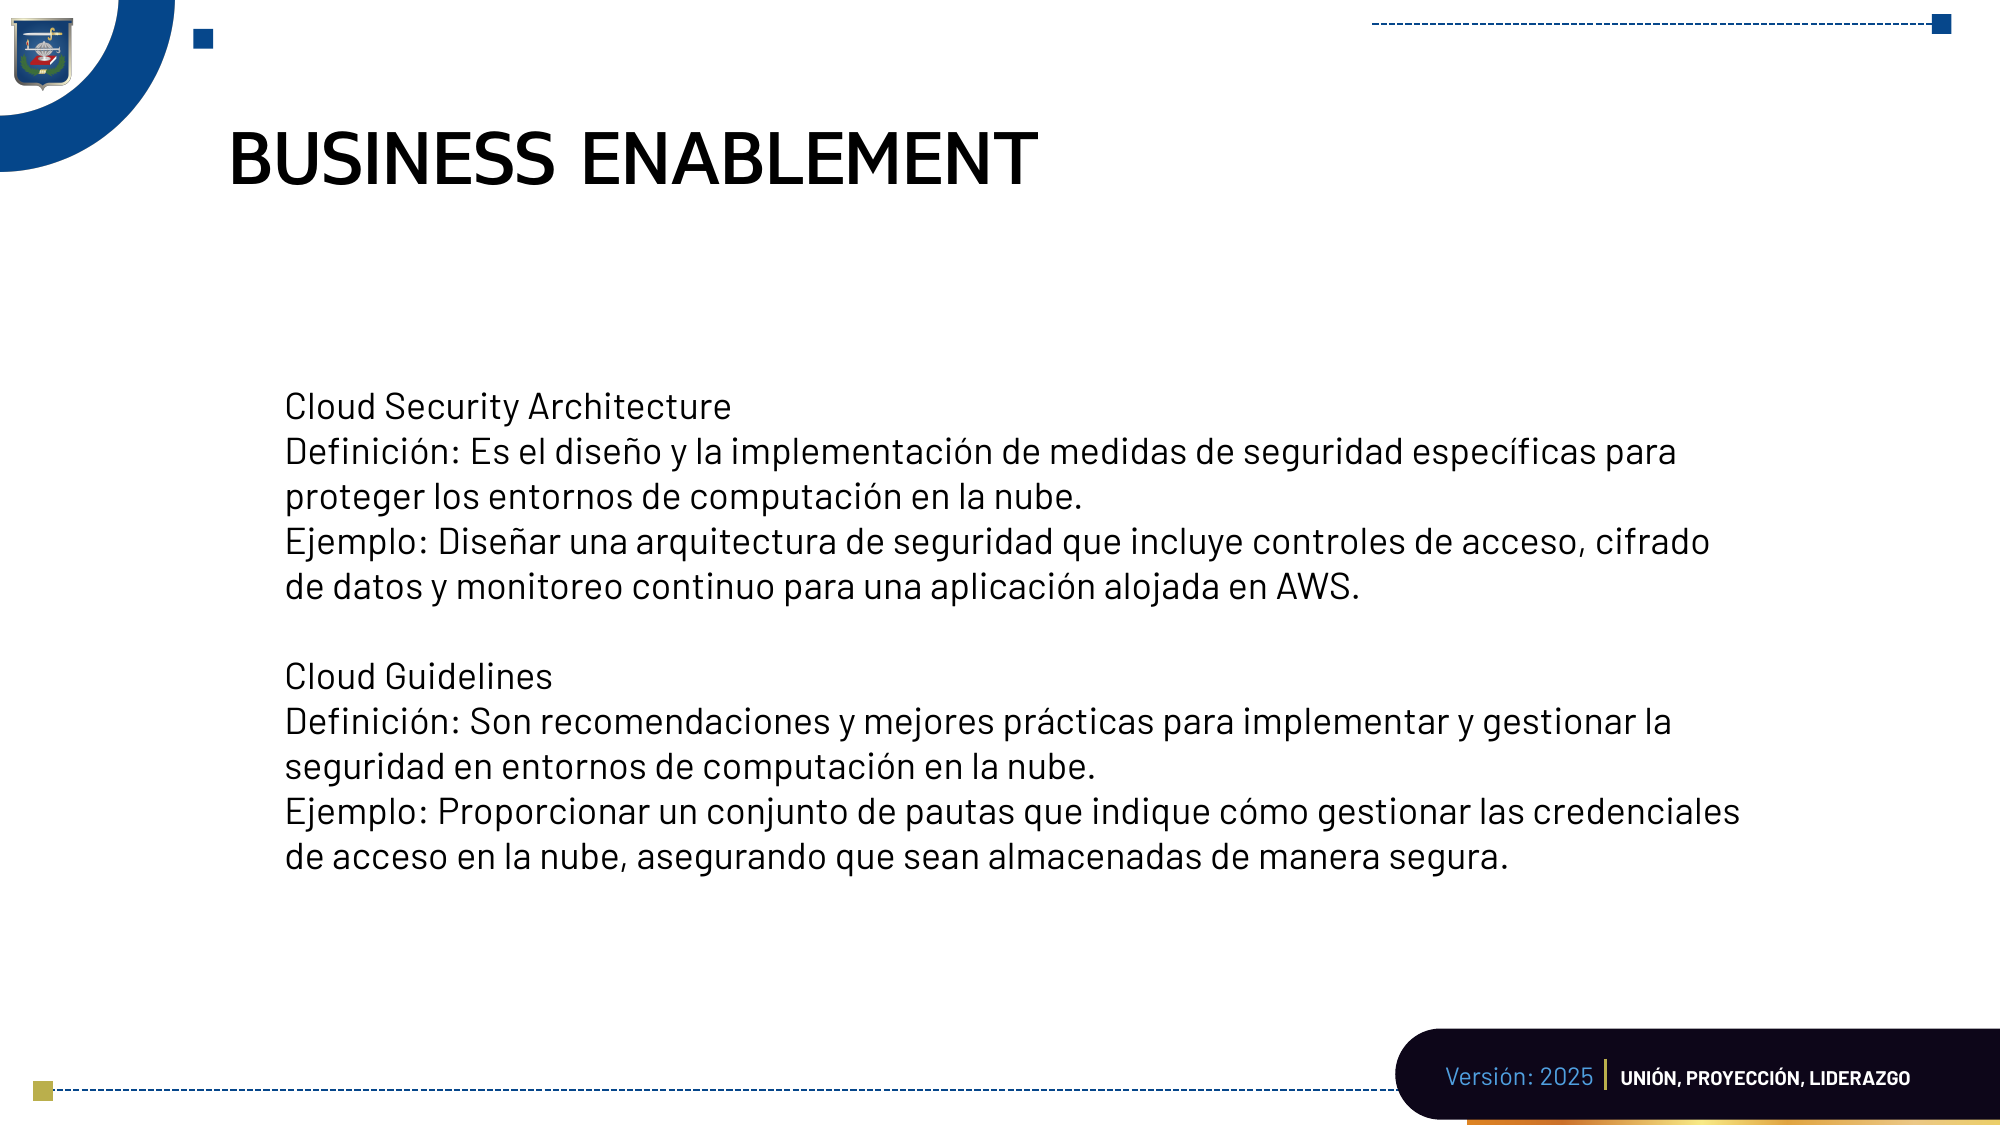

# BUSINESS ENABLEMENT

Cloud Security Architecture
Definición: Es el diseño y la implementación de medidas de seguridad específicas para proteger los entornos de computación en la nube.
Ejemplo: Diseñar una arquitectura de seguridad que incluye controles de acceso, cifrado de datos y monitoreo continuo para una aplicación alojada en AWS.

Cloud Guidelines
Definición: Son recomendaciones y mejores prácticas para implementar y gestionar la seguridad en entornos de computación en la nube.
Ejemplo: Proporcionar un conjunto de pautas que indique cómo gestionar las credenciales de acceso en la nube, asegurando que sean almacenadas de manera segura.